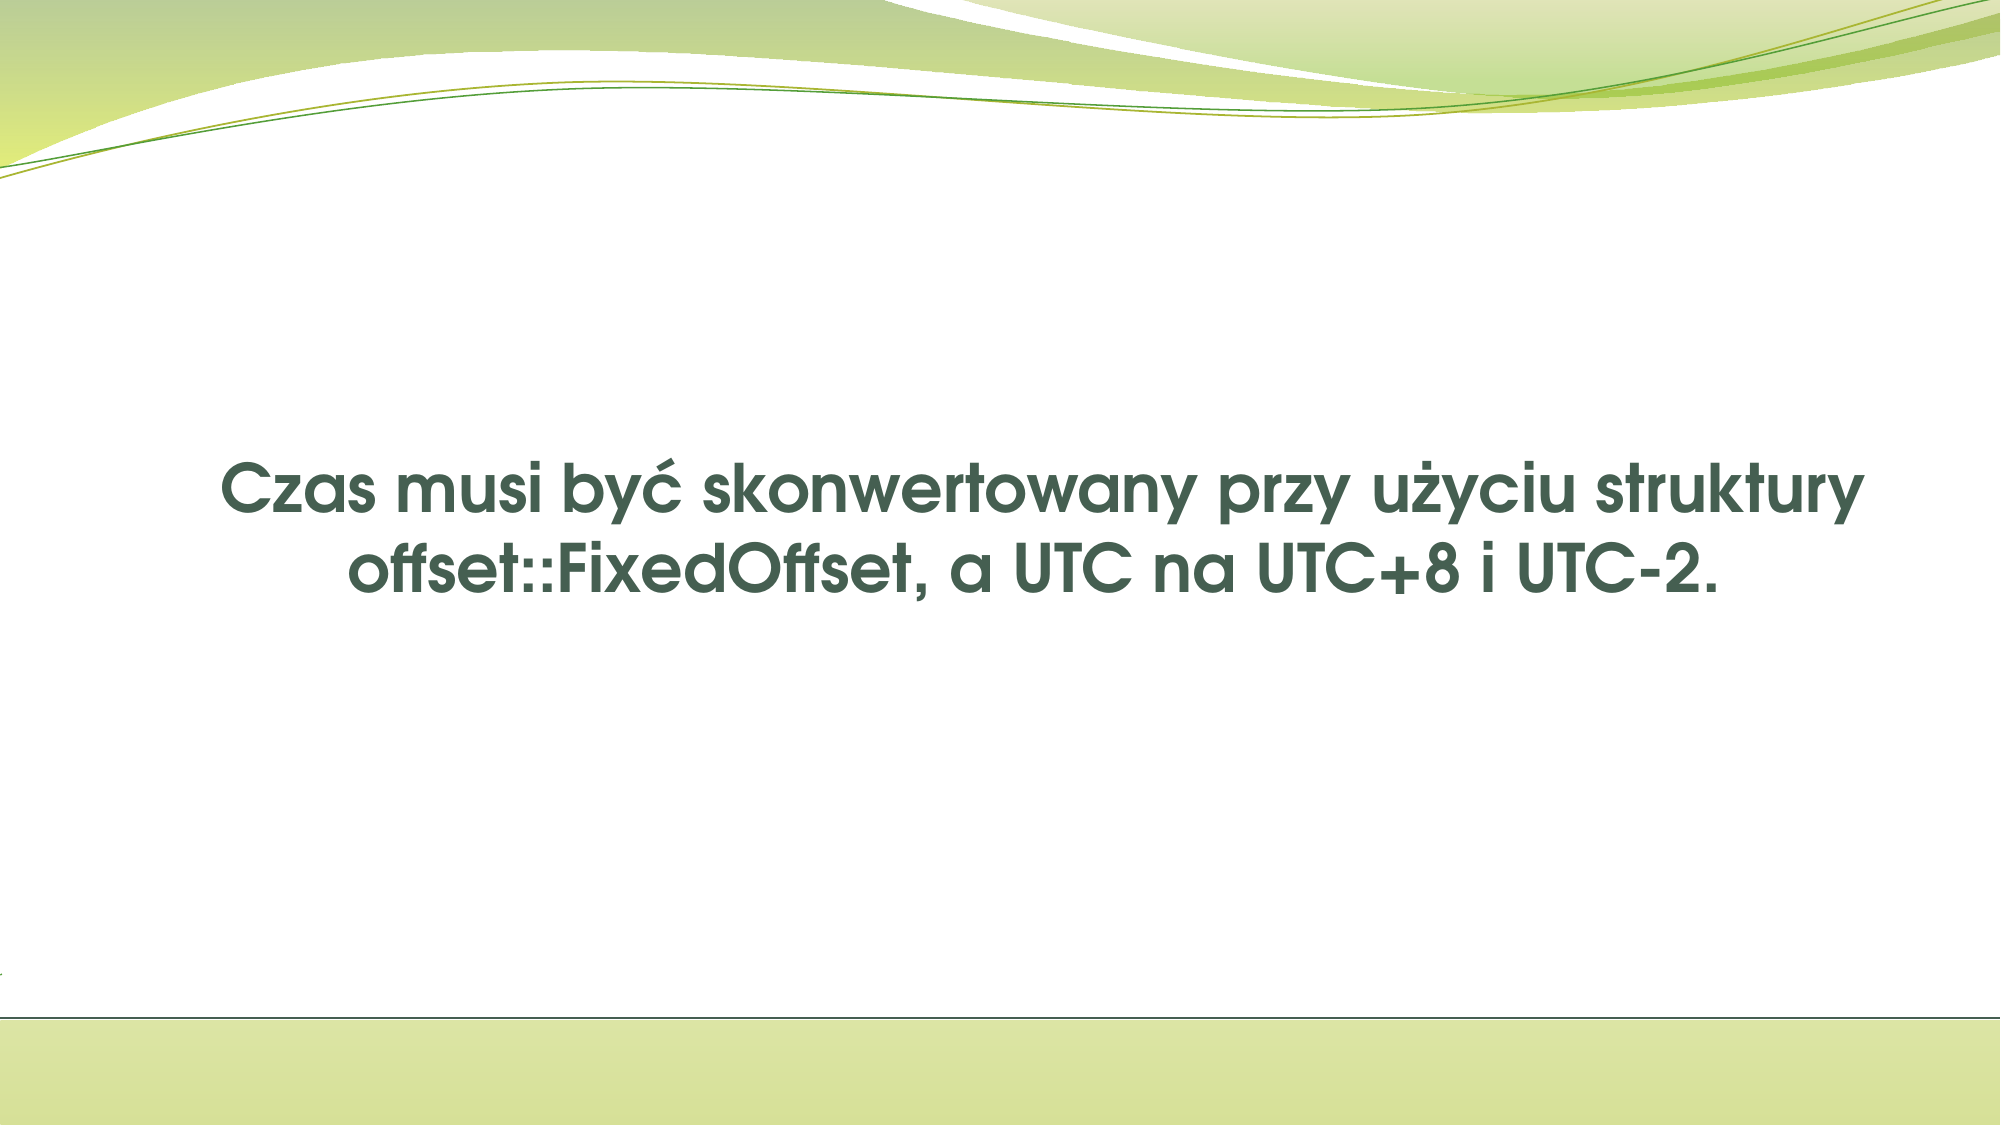

# Czas musi być skonwertowany przy użyciu struktury offset::FixedOffset, a UTC na UTC+8 i UTC-2.